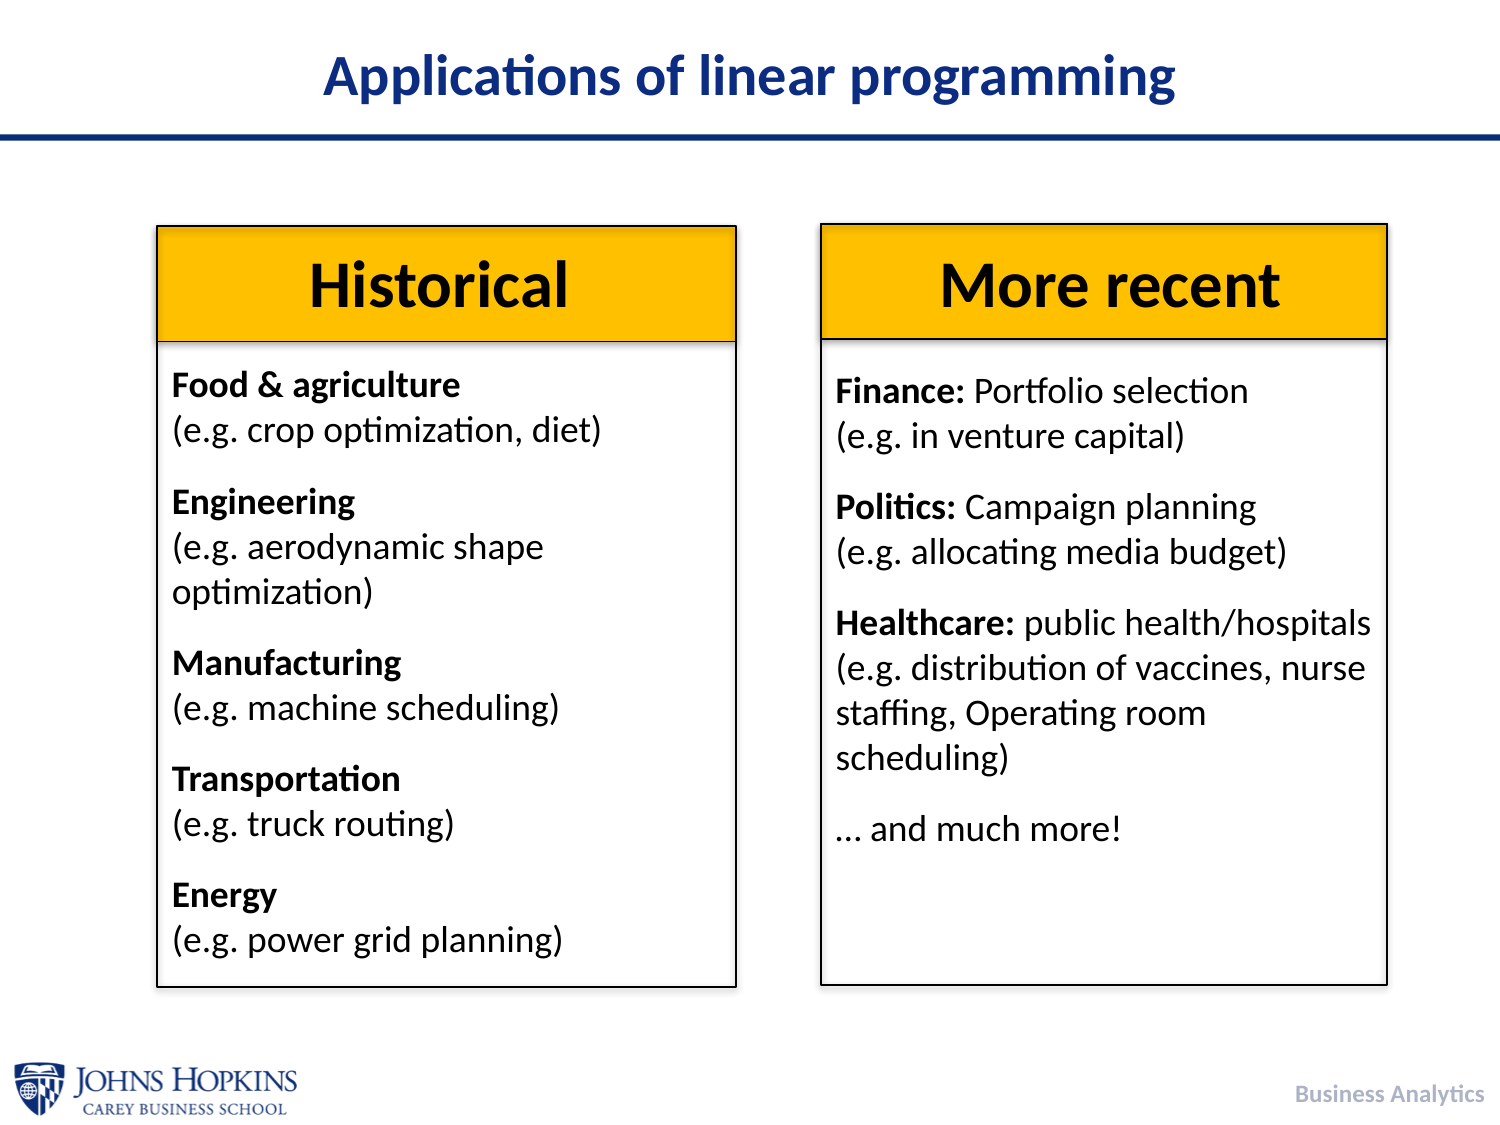

# Applications of linear programming

Historical

Food & agriculture
(e.g. crop optimization, diet)

Engineering
(e.g. aerodynamic shape optimization)

Manufacturing
(e.g. machine scheduling)

Transportation
(e.g. truck routing)

Energy
(e.g. power grid planning)
More recent

Finance: Portfolio selection
(e.g. in venture capital)

Politics: Campaign planning
(e.g. allocating media budget)

Healthcare: public health/hospitals (e.g. distribution of vaccines, nurse staffing, Operating room scheduling)

… and much more!